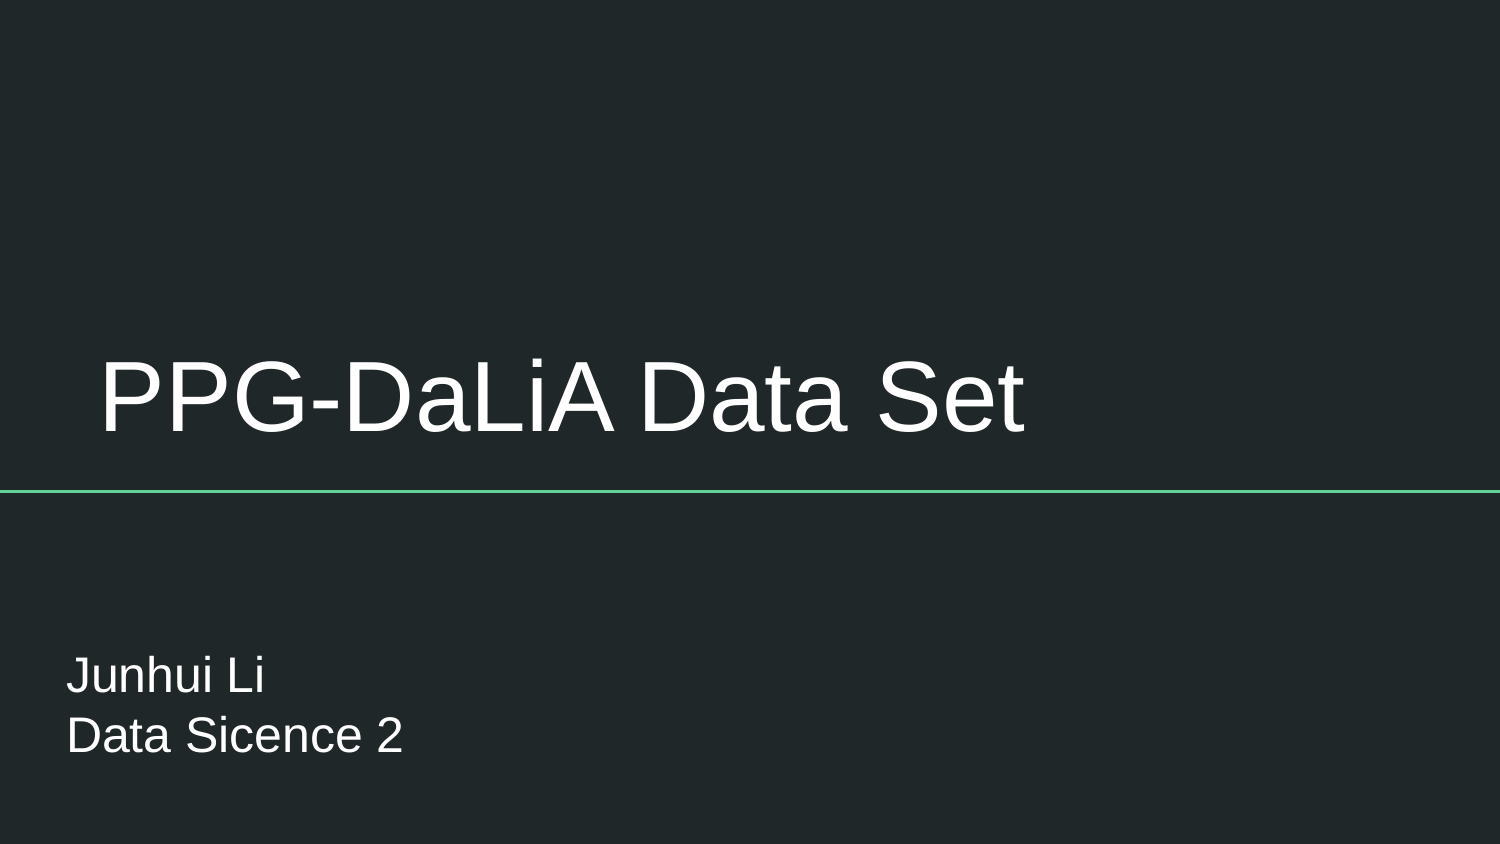

# PPG-DaLiA Data Set
Junhui Li
Data Sicence 2